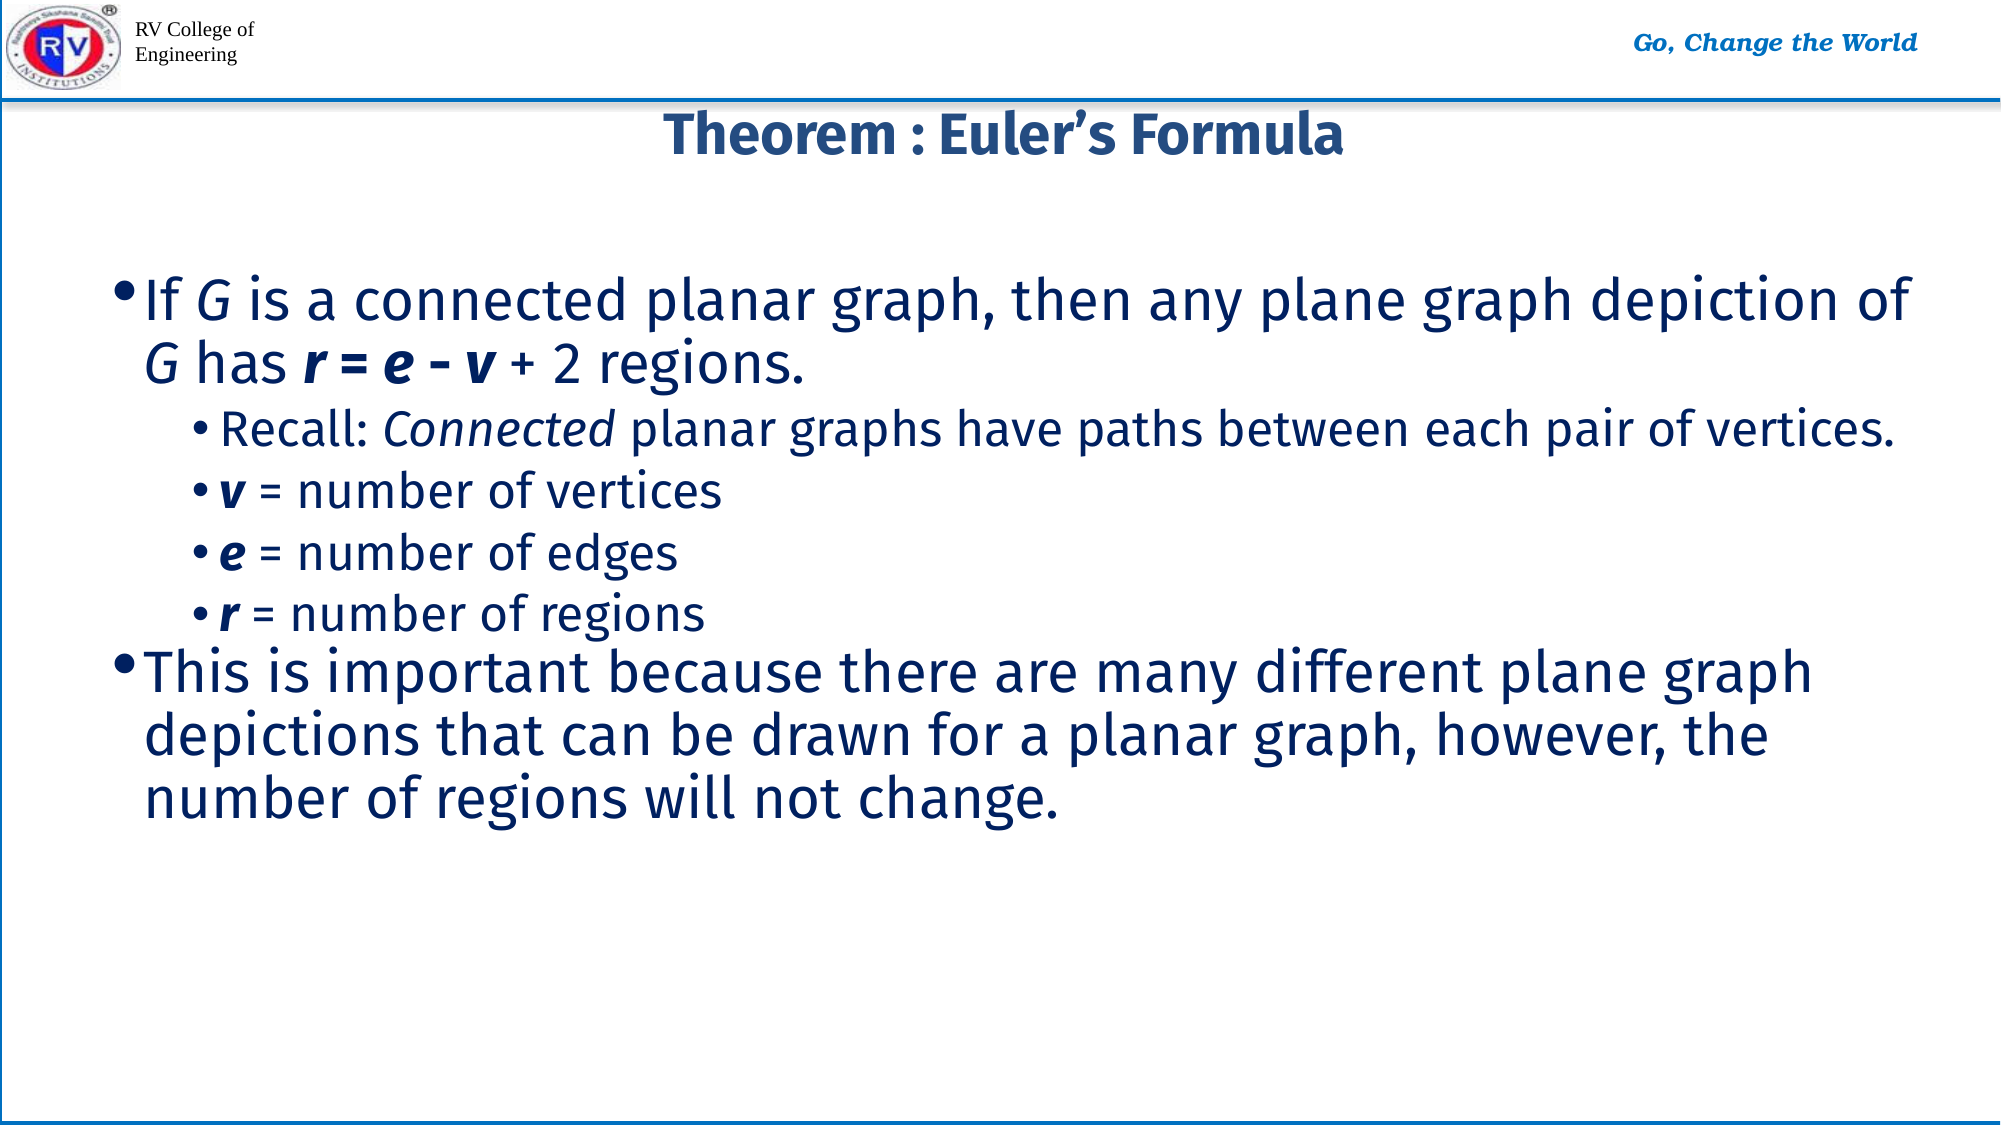

# Theorem : Euler’s Formula
If G is a connected planar graph, then any plane graph depiction of G has r = e - v + 2 regions.
Recall: Connected planar graphs have paths between each pair of vertices.
v = number of vertices
e = number of edges
r = number of regions
This is important because there are many different plane graph depictions that can be drawn for a planar graph, however, the number of regions will not change.